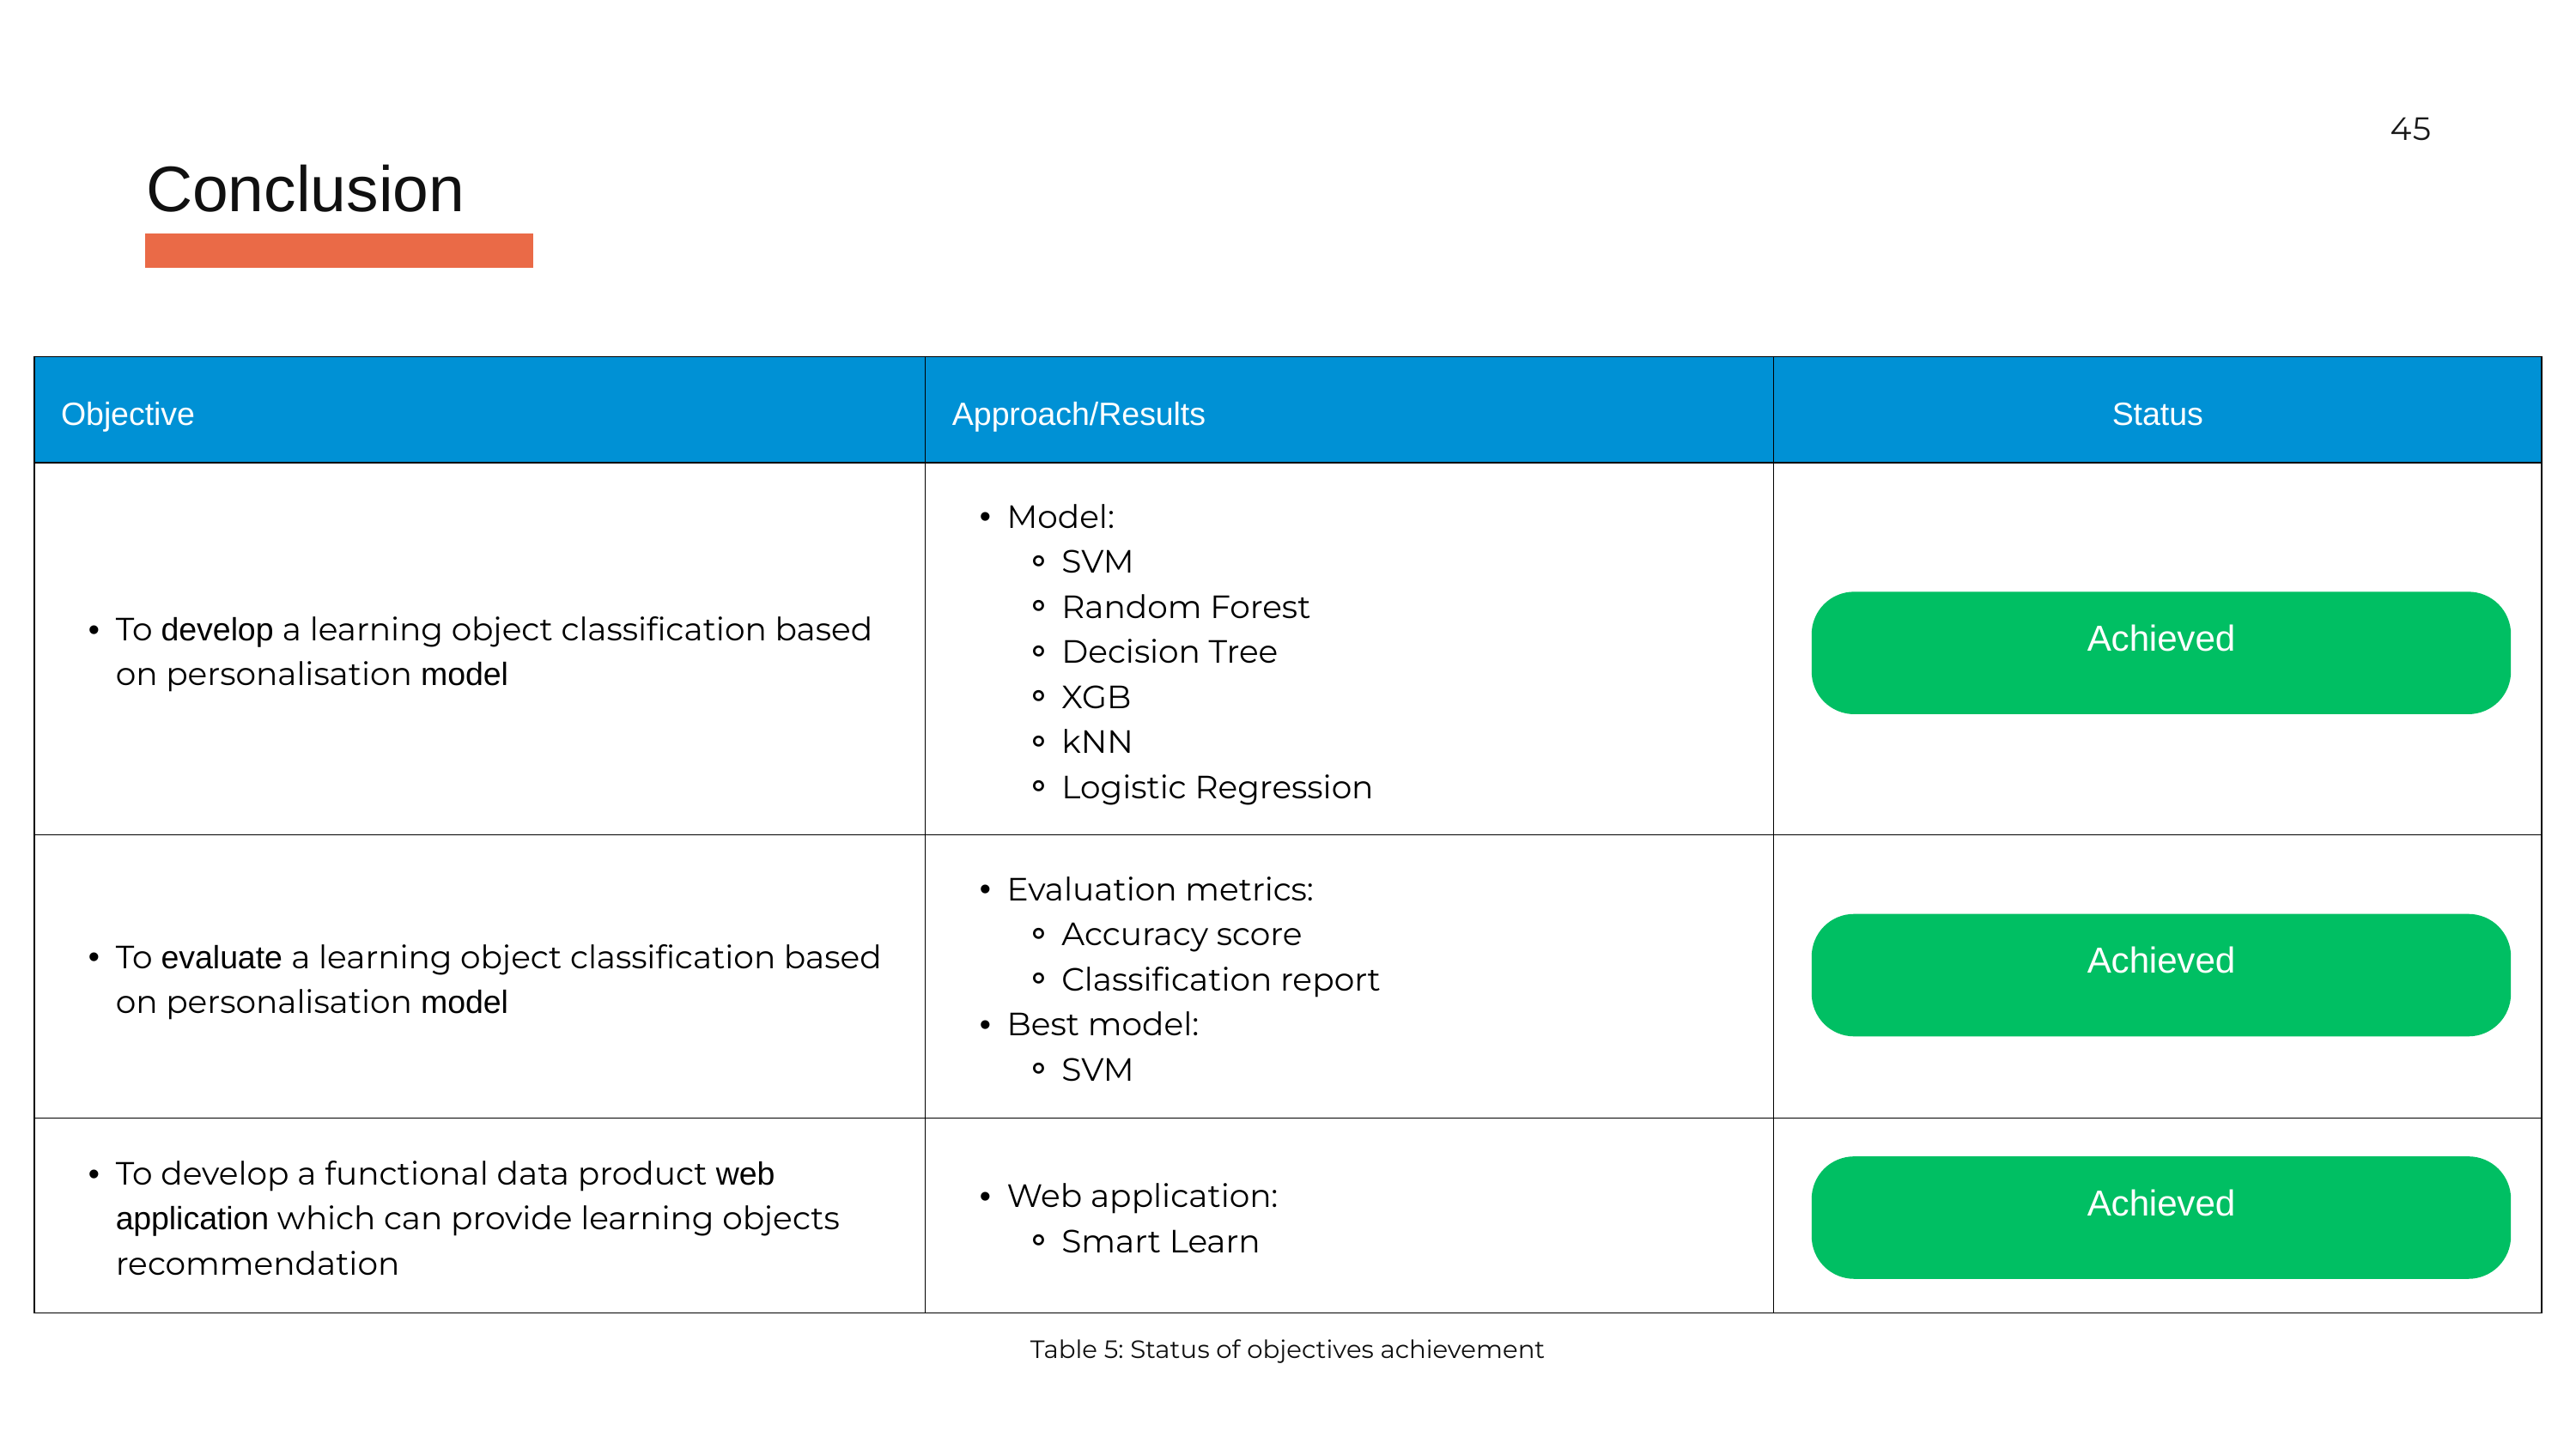

45
Conclusion

| Objective | Approach/Results | Status |
| --- | --- | --- |
| To develop a learning object classification based on personalisation model | Model: SVM Random Forest Decision Tree XGB kNN Logistic Regression |  |
| To evaluate a learning object classification based on personalisation model | Evaluation metrics: Accuracy score Classification report Best model: SVM |  |
| To develop a functional data product web application which can provide learning objects recommendation | Web application: Smart Learn |  |

Achieved

Achieved

Achieved
Table 5: Status of objectives achievement